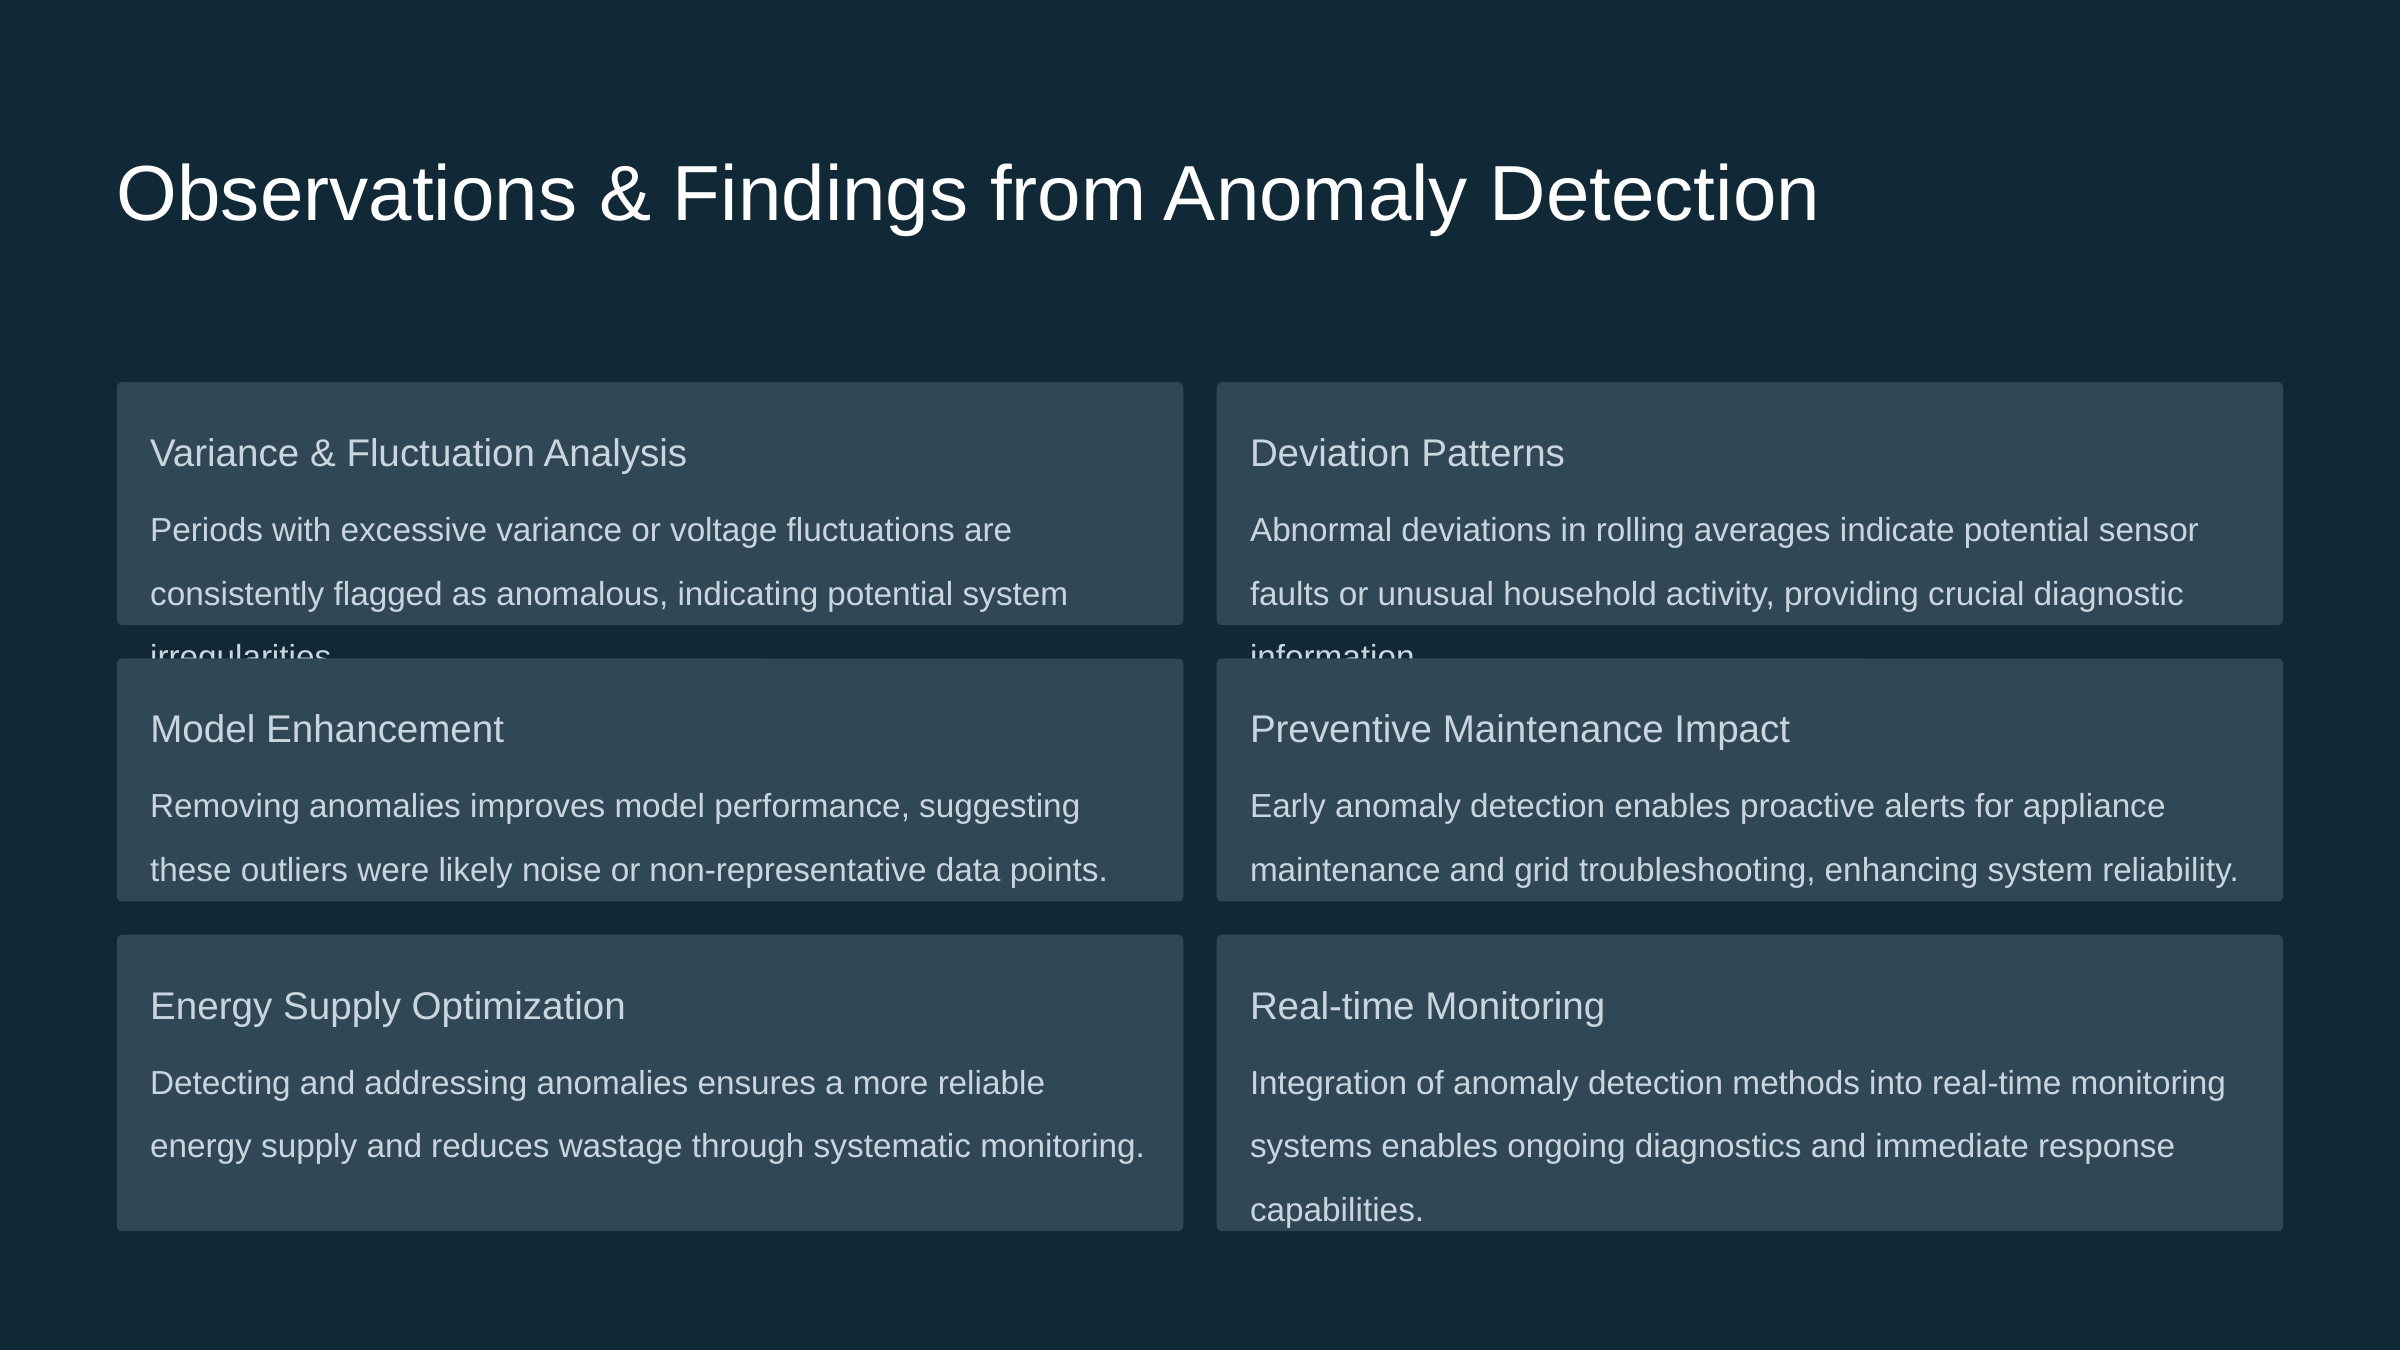

Observations & Findings from Anomaly Detection

Variance & Fluctuation Analysis
Deviation Patterns
Periods with excessive variance or voltage fluctuations are consistently flagged as anomalous, indicating potential system irregularities.
Abnormal deviations in rolling averages indicate potential sensor faults or unusual household activity, providing crucial diagnostic information.

Model Enhancement
Preventive Maintenance Impact
Removing anomalies improves model performance, suggesting these outliers were likely noise or non-representative data points.
Early anomaly detection enables proactive alerts for appliance maintenance and grid troubleshooting, enhancing system reliability.

Energy Supply Optimization
Real-time Monitoring
Detecting and addressing anomalies ensures a more reliable energy supply and reduces wastage through systematic monitoring.
Integration of anomaly detection methods into real-time monitoring systems enables ongoing diagnostics and immediate response capabilities.